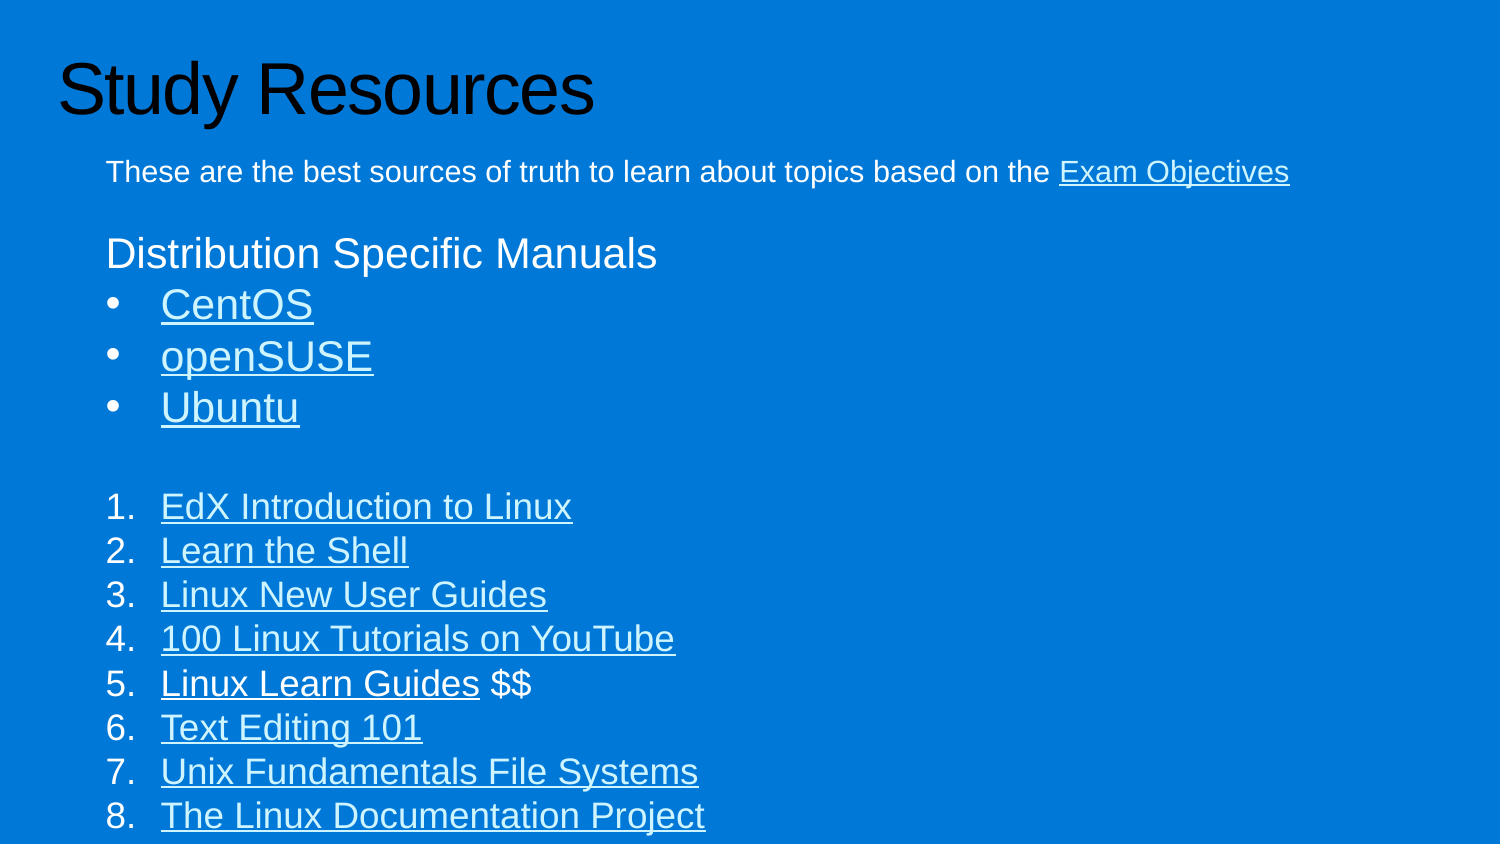

# Study Resources
These are the best sources of truth to learn about topics based on the Exam Objectives

Distribution Specific Manuals
CentOS
openSUSE
Ubuntu

EdX Introduction to Linux
Learn the Shell
Linux New User Guides
100 Linux Tutorials on YouTube
Linux Learn Guides $$
Text Editing 101
Unix Fundamentals File Systems
The Linux Documentation Project